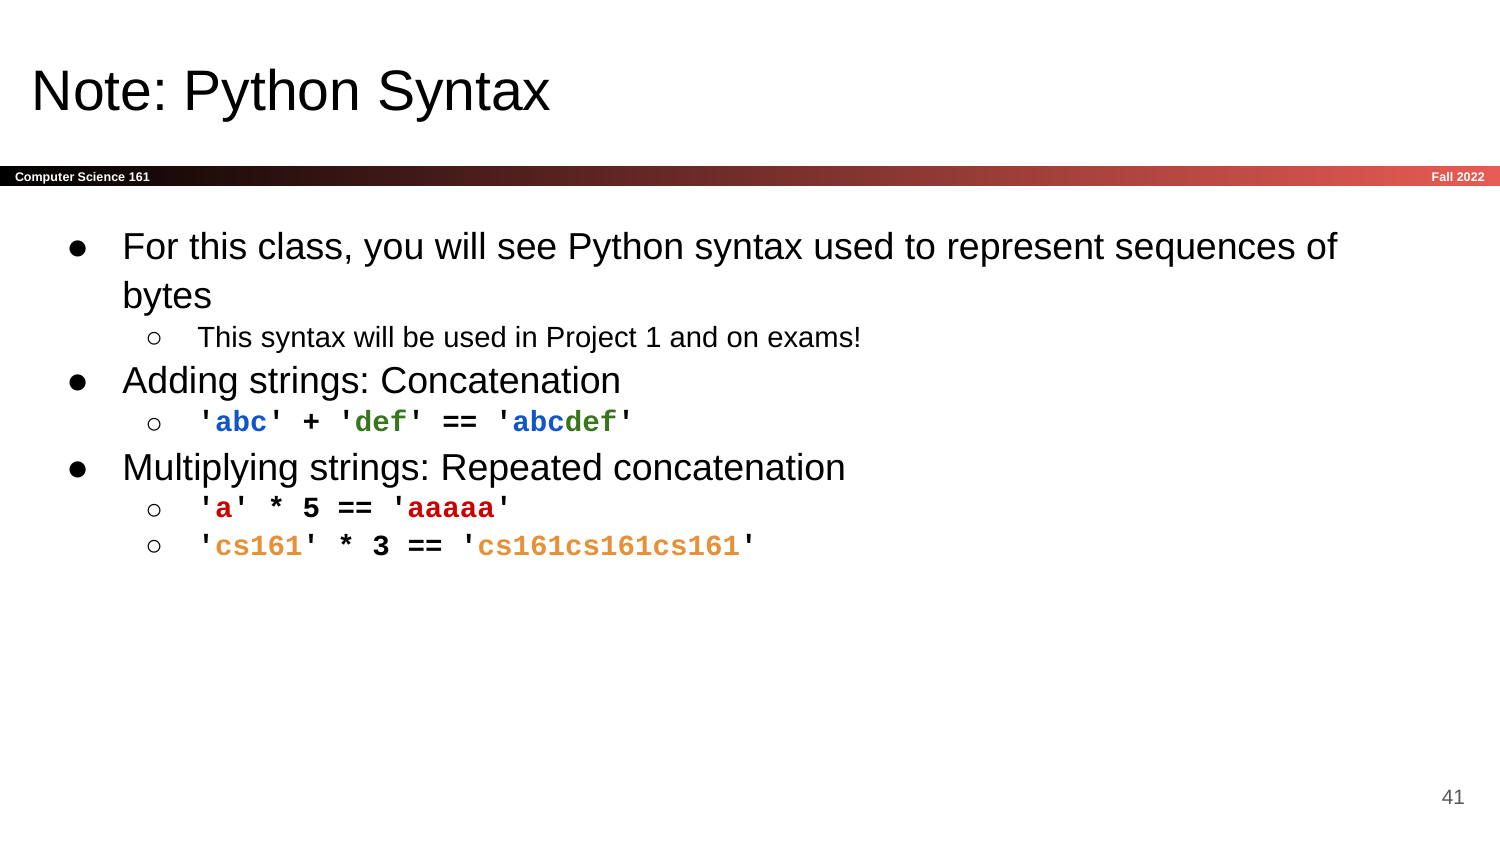

# Note: Python Syntax
For this class, you will see Python syntax used to represent sequences of bytes
This syntax will be used in Project 1 and on exams!
Adding strings: Concatenation
'abc' + 'def' == 'abcdef'
Multiplying strings: Repeated concatenation
'a' * 5 == 'aaaaa'
'cs161' * 3 == 'cs161cs161cs161'
41